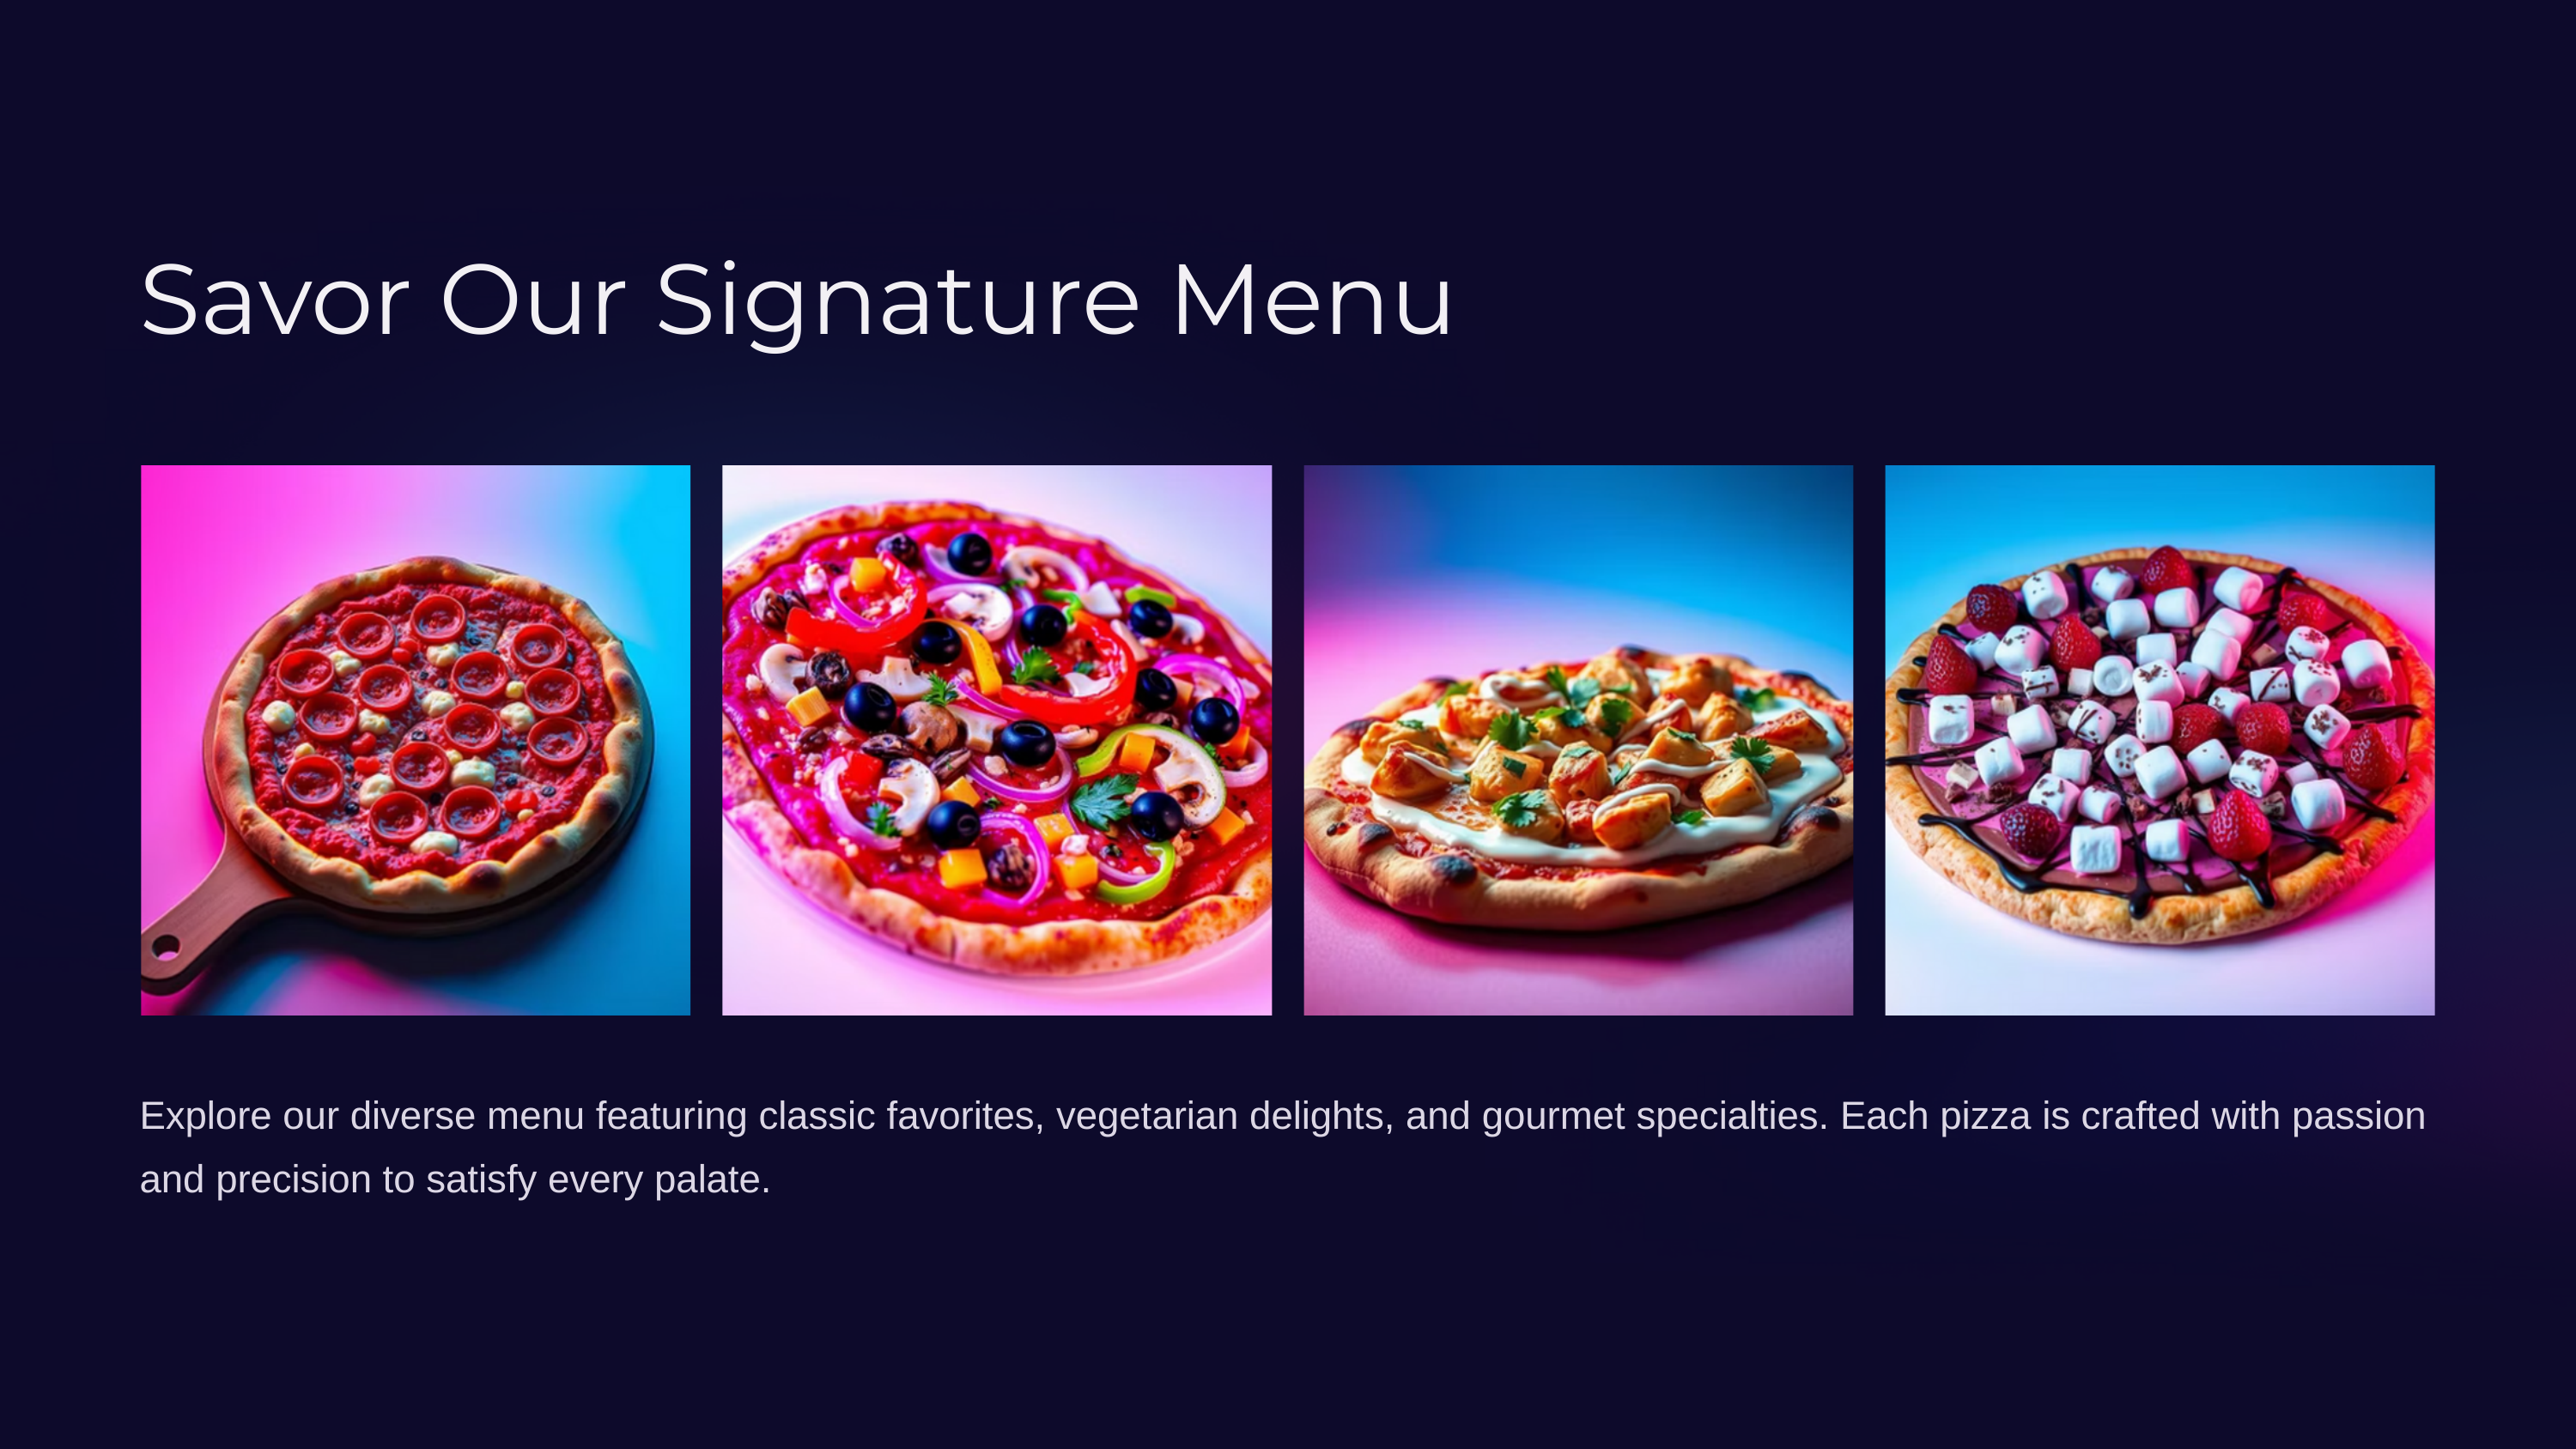

Savor Our Signature Menu

Explore our diverse menu featuring classic favorites, vegetarian delights, and gourmet specialties. Each pizza is crafted with passion and precision to satisfy every palate.